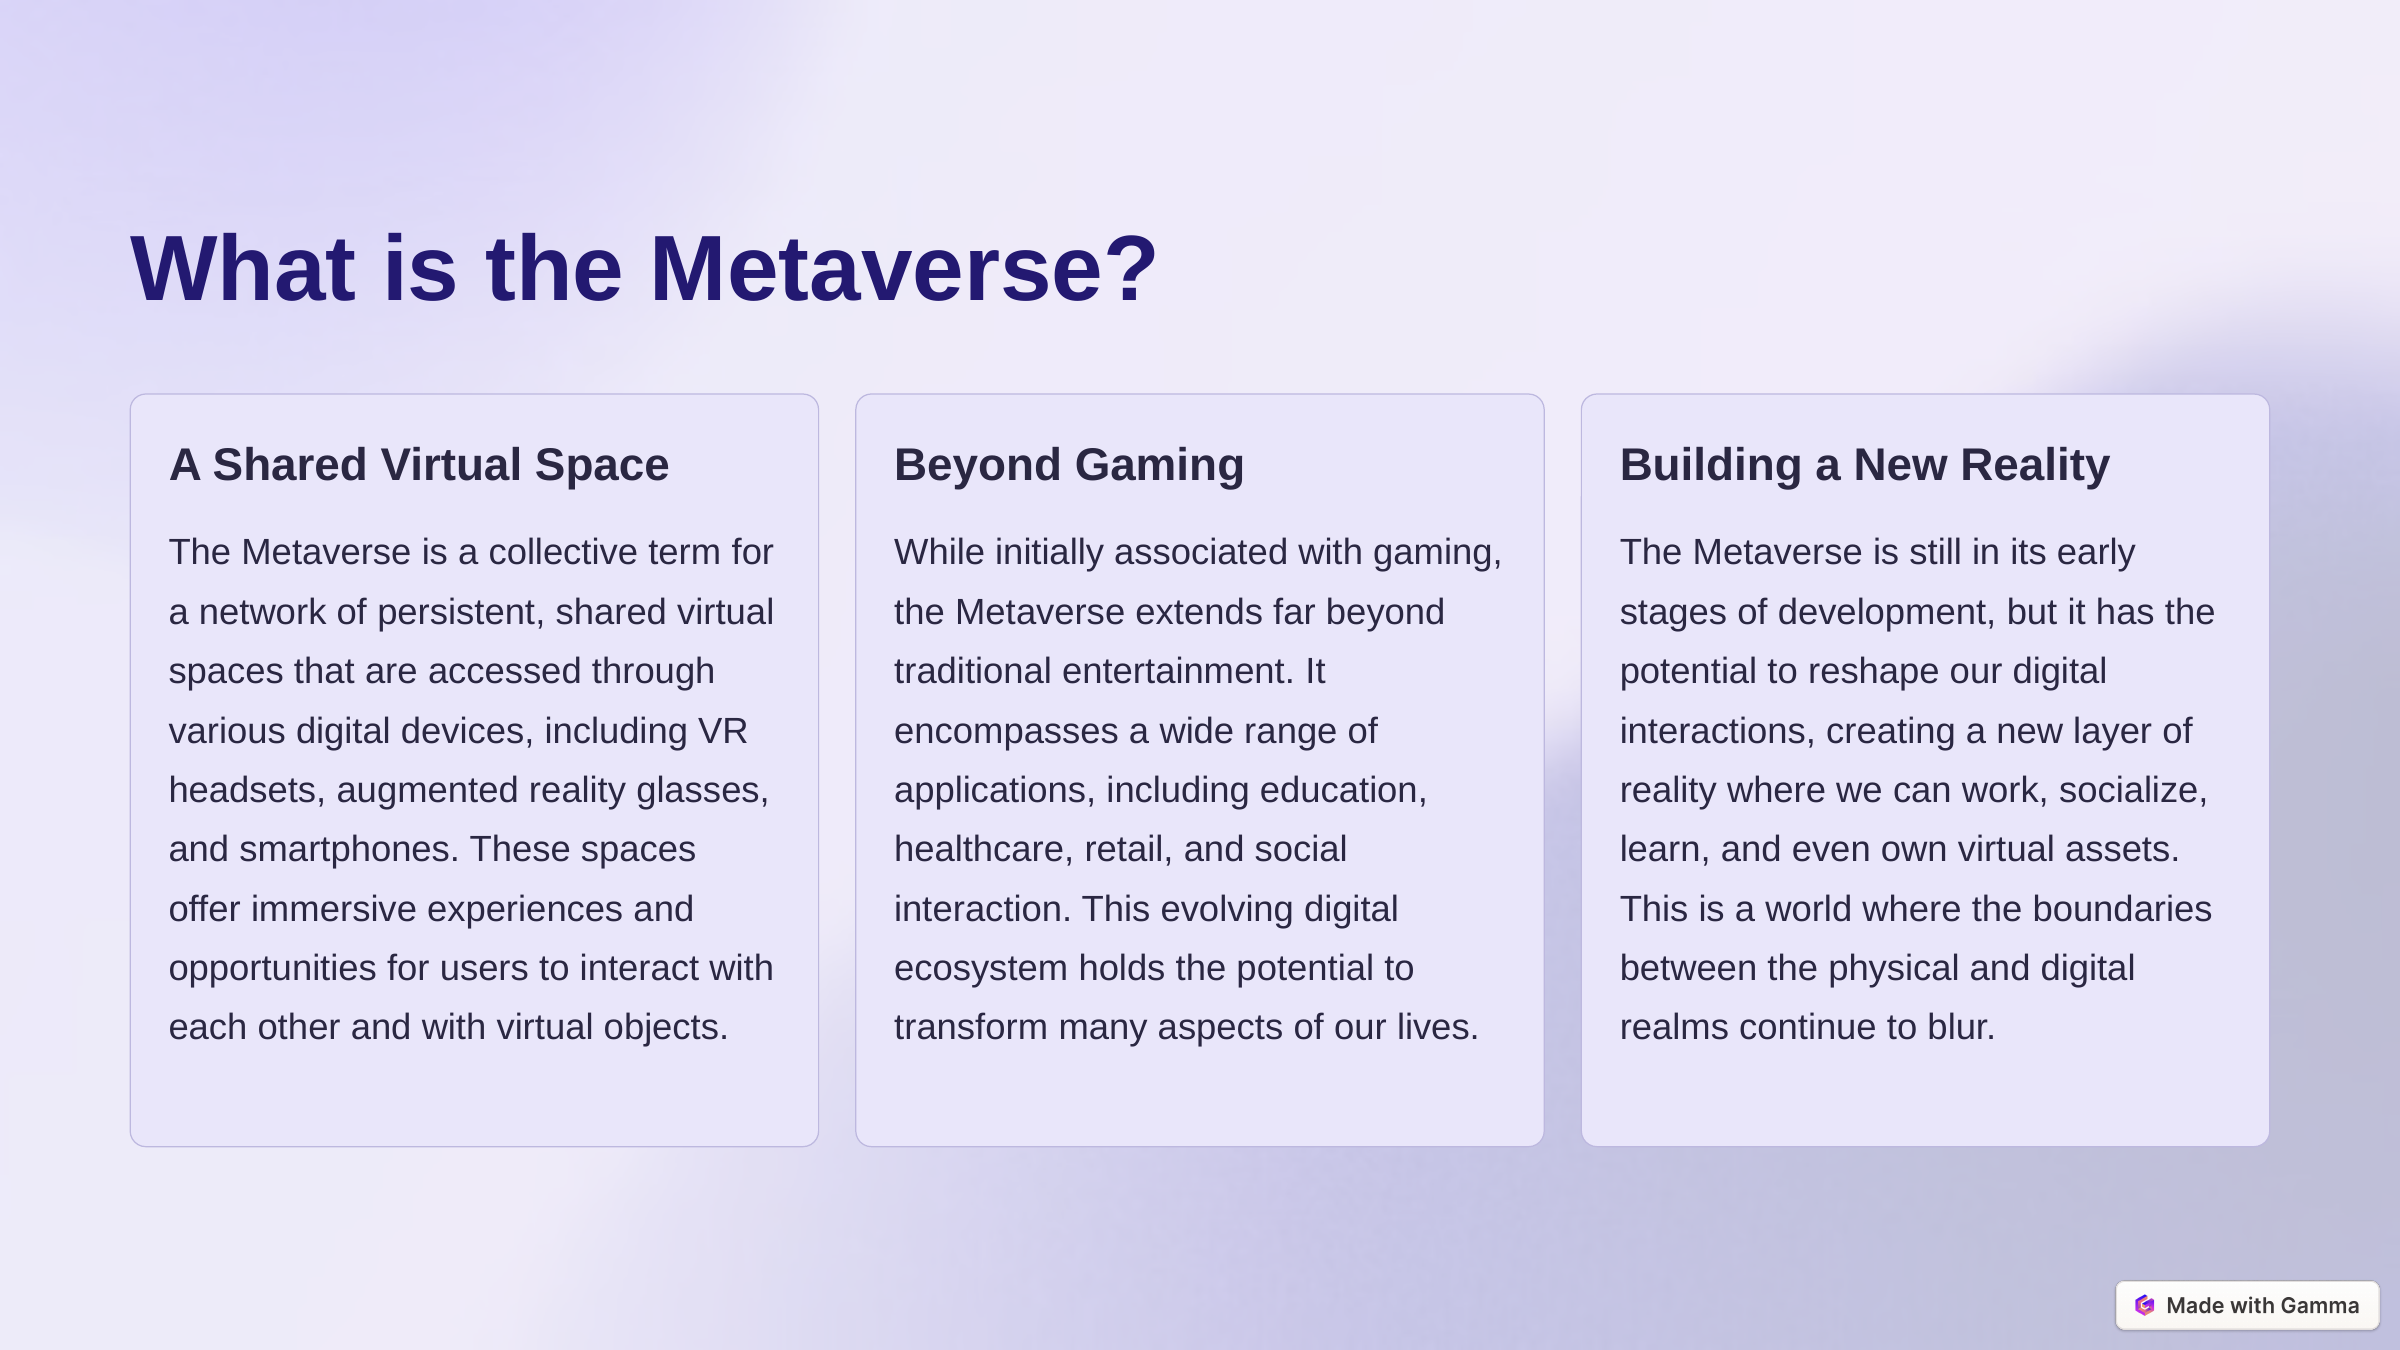

What is the Metaverse?

A Shared Virtual Space
Beyond Gaming
Building a New Reality
The Metaverse is a collective term for a network of persistent, shared virtual spaces that are accessed through various digital devices, including VR headsets, augmented reality glasses, and smartphones. These spaces offer immersive experiences and opportunities for users to interact with each other and with virtual objects.
While initially associated with gaming, the Metaverse extends far beyond traditional entertainment. It encompasses a wide range of applications, including education, healthcare, retail, and social interaction. This evolving digital ecosystem holds the potential to transform many aspects of our lives.
The Metaverse is still in its early stages of development, but it has the potential to reshape our digital interactions, creating a new layer of reality where we can work, socialize, learn, and even own virtual assets. This is a world where the boundaries between the physical and digital realms continue to blur.